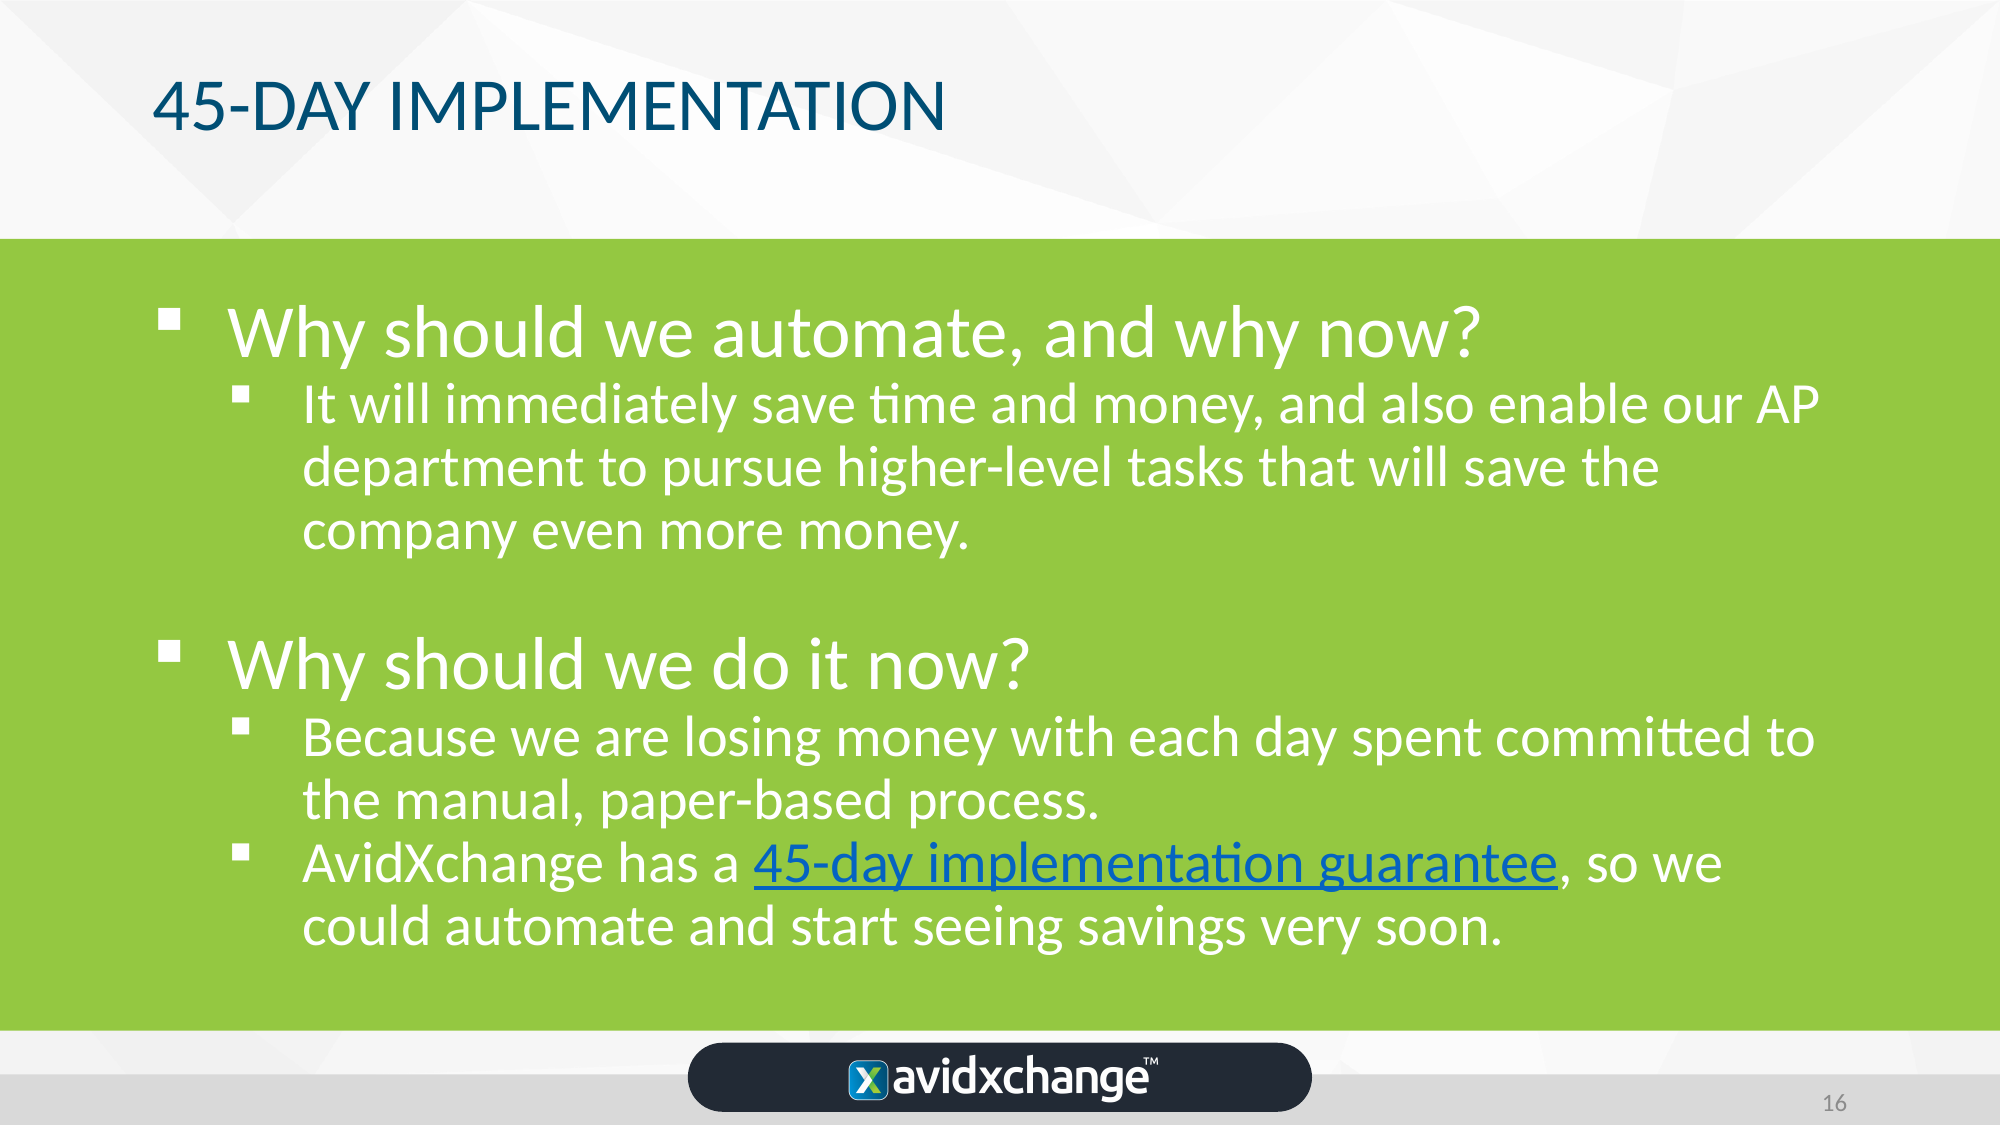

# 45-DAY IMPLEMENTATION
Why should we automate, and why now?
It will immediately save time and money, and also enable our AP department to pursue higher-level tasks that will save the company even more money.
Why should we do it now?
Because we are losing money with each day spent committed to the manual, paper-based process.
AvidXchange has a 45-day implementation guarantee, so we could automate and start seeing savings very soon.

16